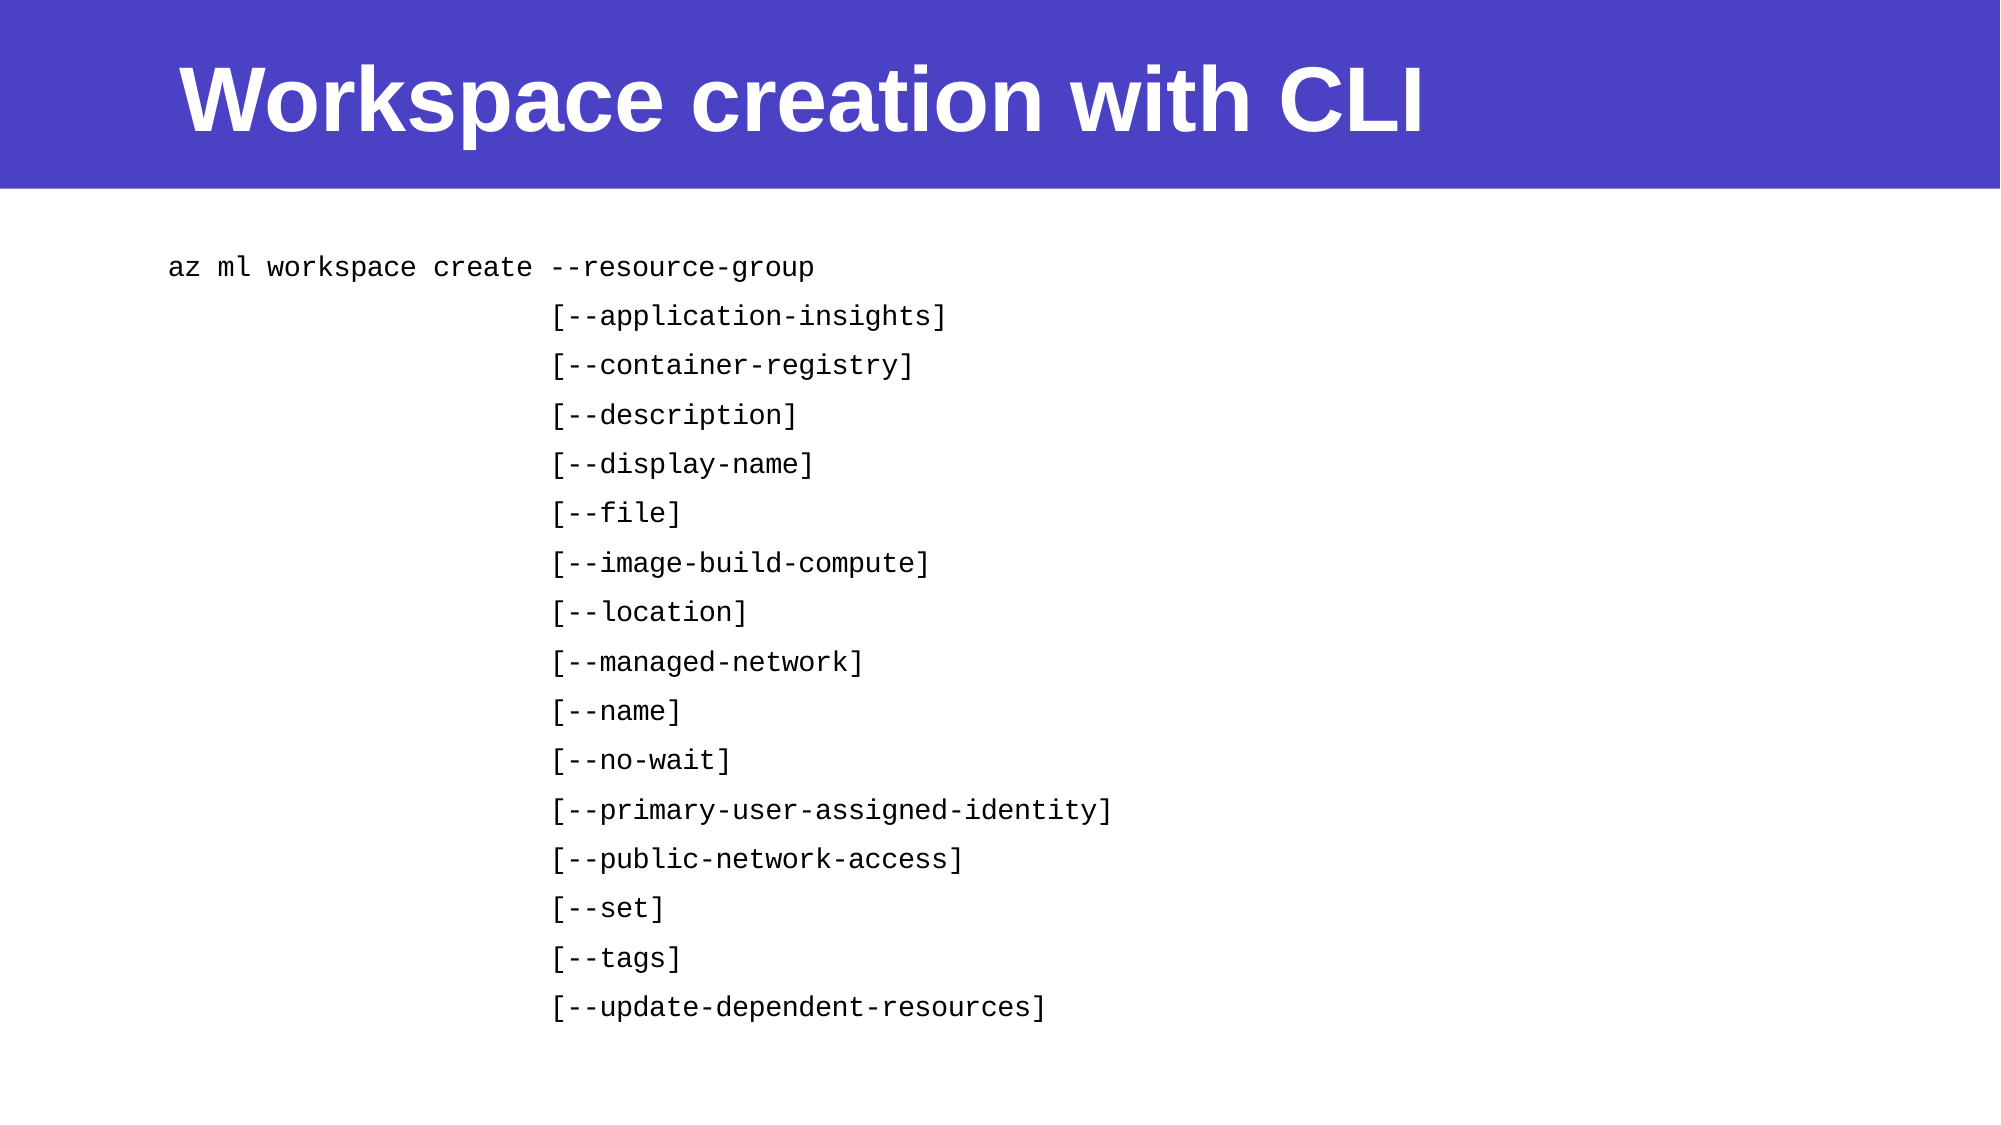

# Workspace creation with CLI
az ml workspace create --resource-group
                       [--application-insights]
                       [--container-registry]
                       [--description]
                       [--display-name]
                       [--file]
                       [--image-build-compute]
                       [--location]
                       [--managed-network]
                       [--name]
                       [--no-wait]
                       [--primary-user-assigned-identity]
                       [--public-network-access]
                       [--set]
                       [--tags]
                       [--update-dependent-resources]